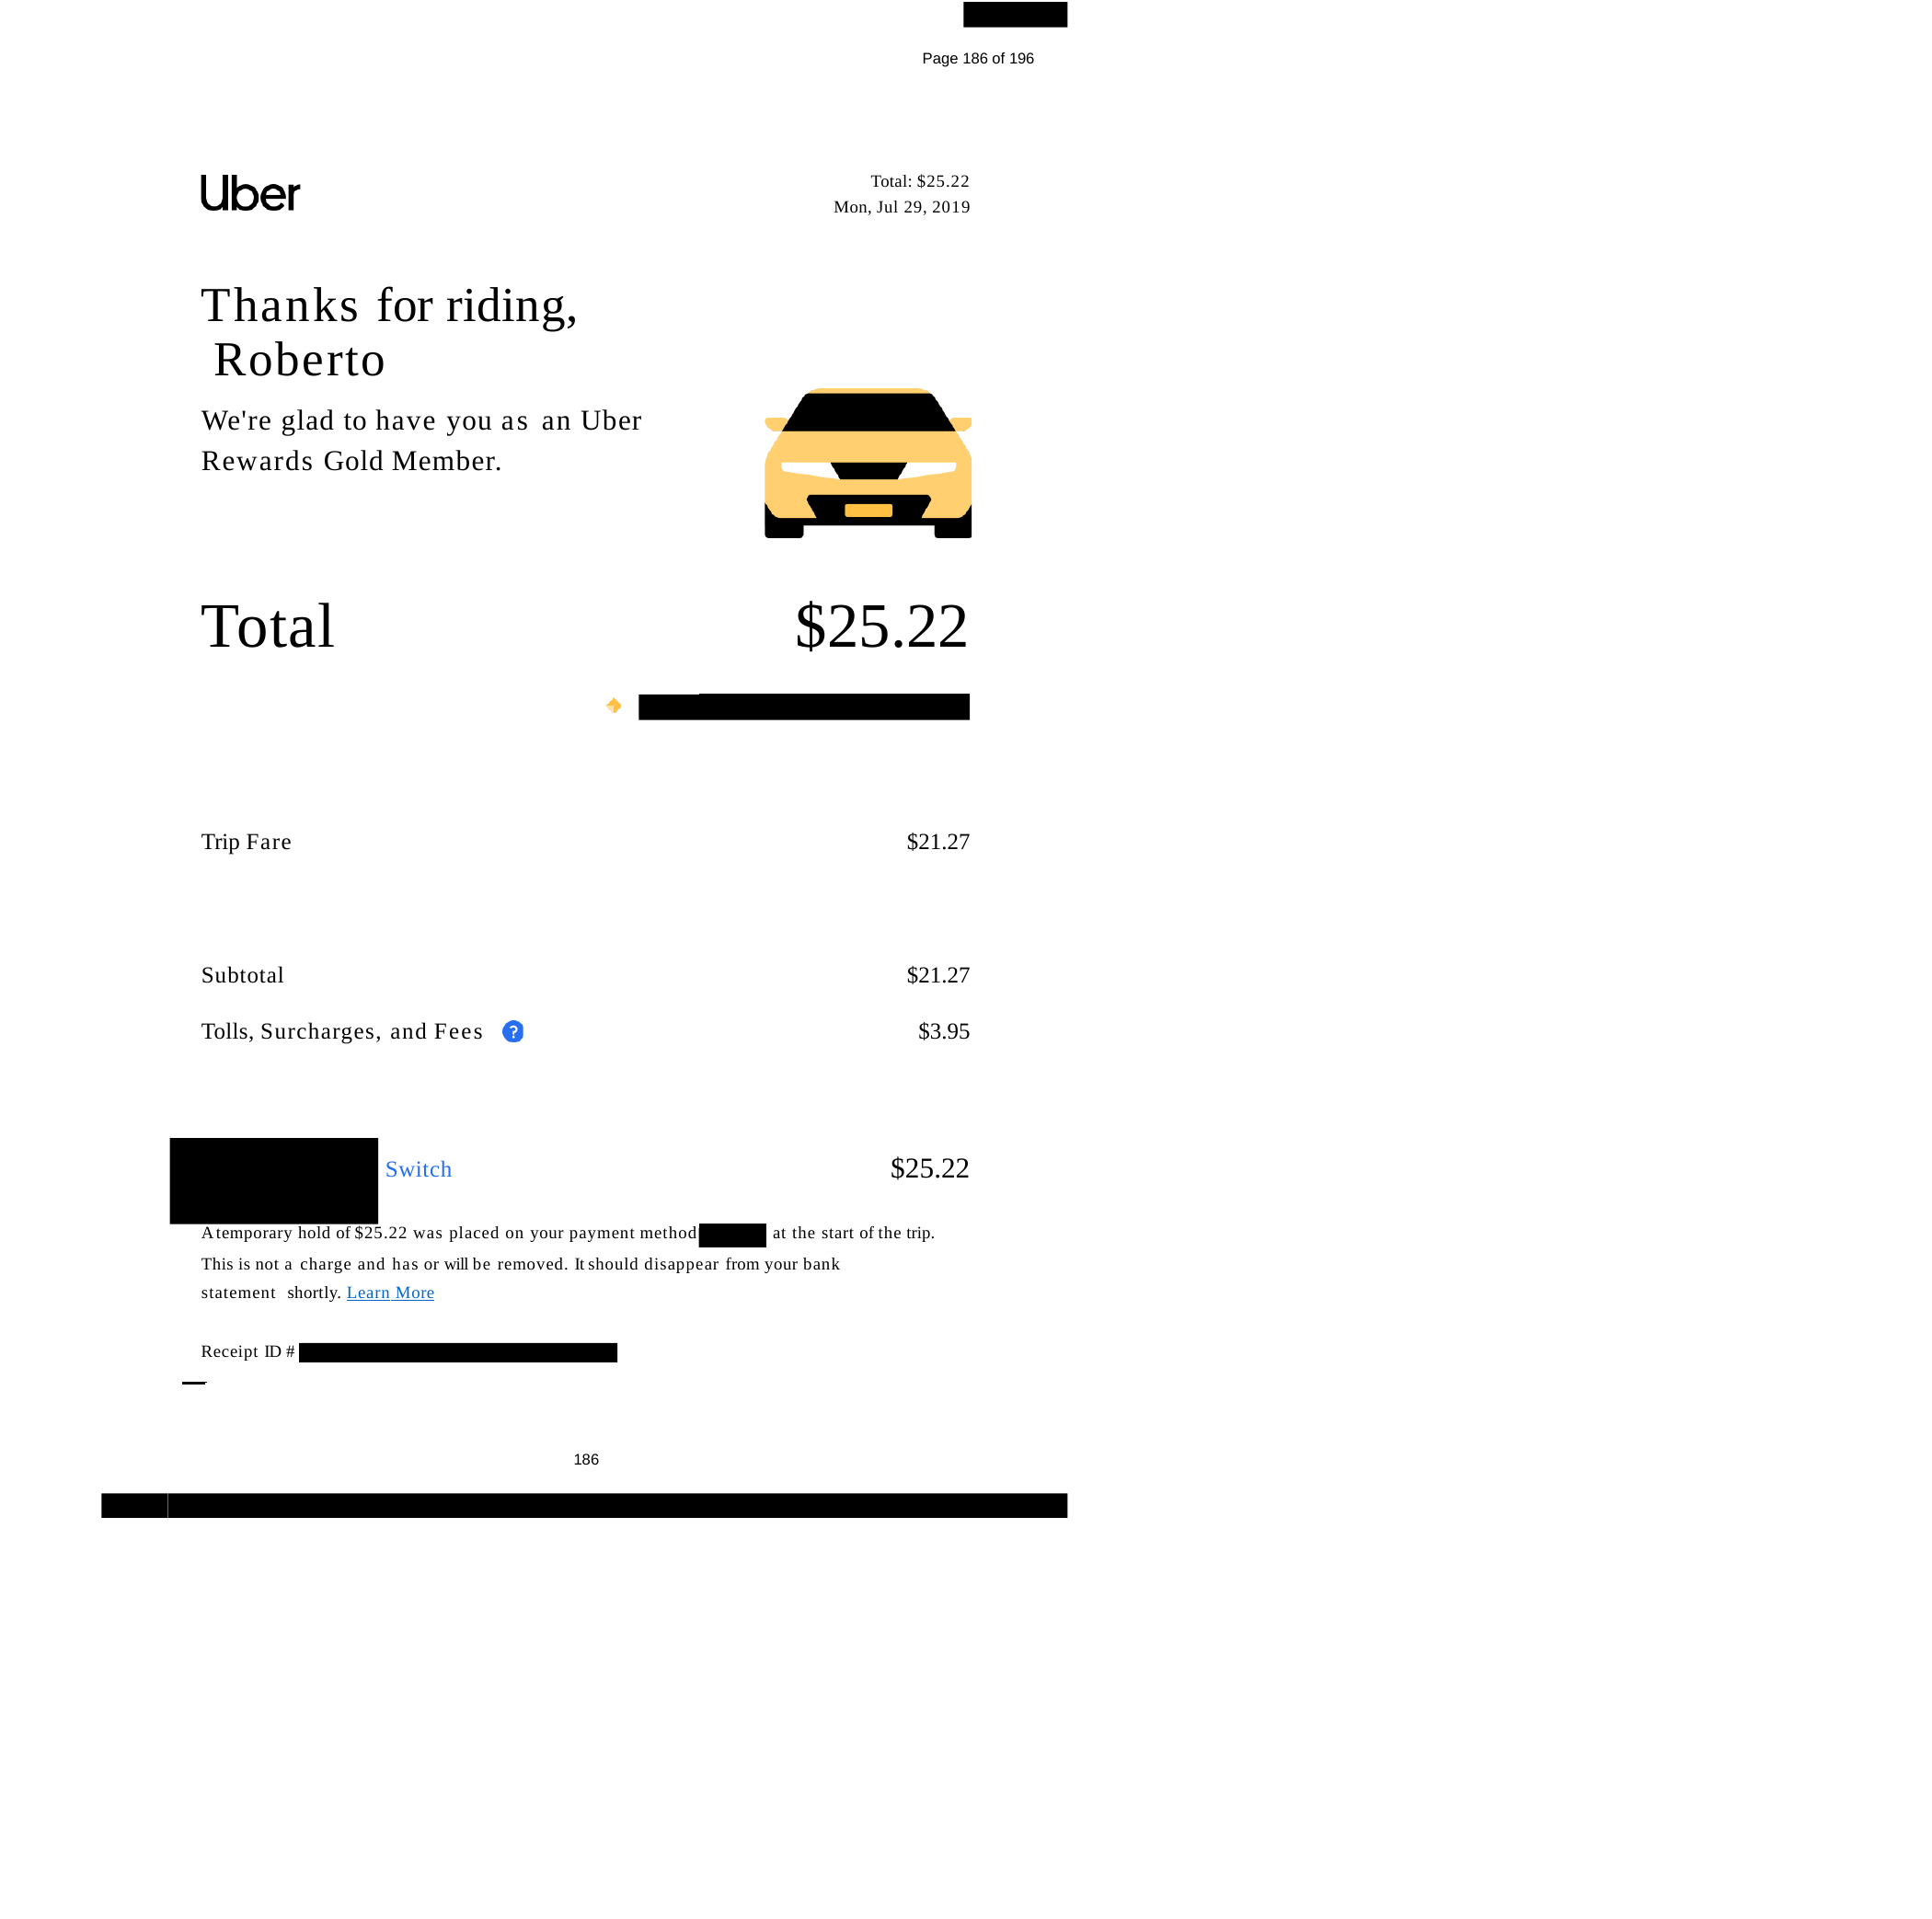

Page 186 of 196
Total: $25.22

|  |  | Mon, Jul 29, 2019 |
| --- | --- | --- |
| Thanks for riding, Roberto |  |  |
| We're glad to have you as an Uber |  |  |
| Rewards Gold Member. |  |  |
| Total |  | $25.22 |
|  |  |  |
| Trip Fare |  | $21.27 |
| Subtotal |  | $21.27 |
| Tolls, Surcharges, and Fees |  | $3.95 |
| Switch |  | $25.22 |
| A temporary hold of $25.22 was placed on your payment method |  | at the start of the trip. |

This is not a charge and has or will be removed. It should disappear from your bank statement  shortly. Learn More

Receipt ID #

186